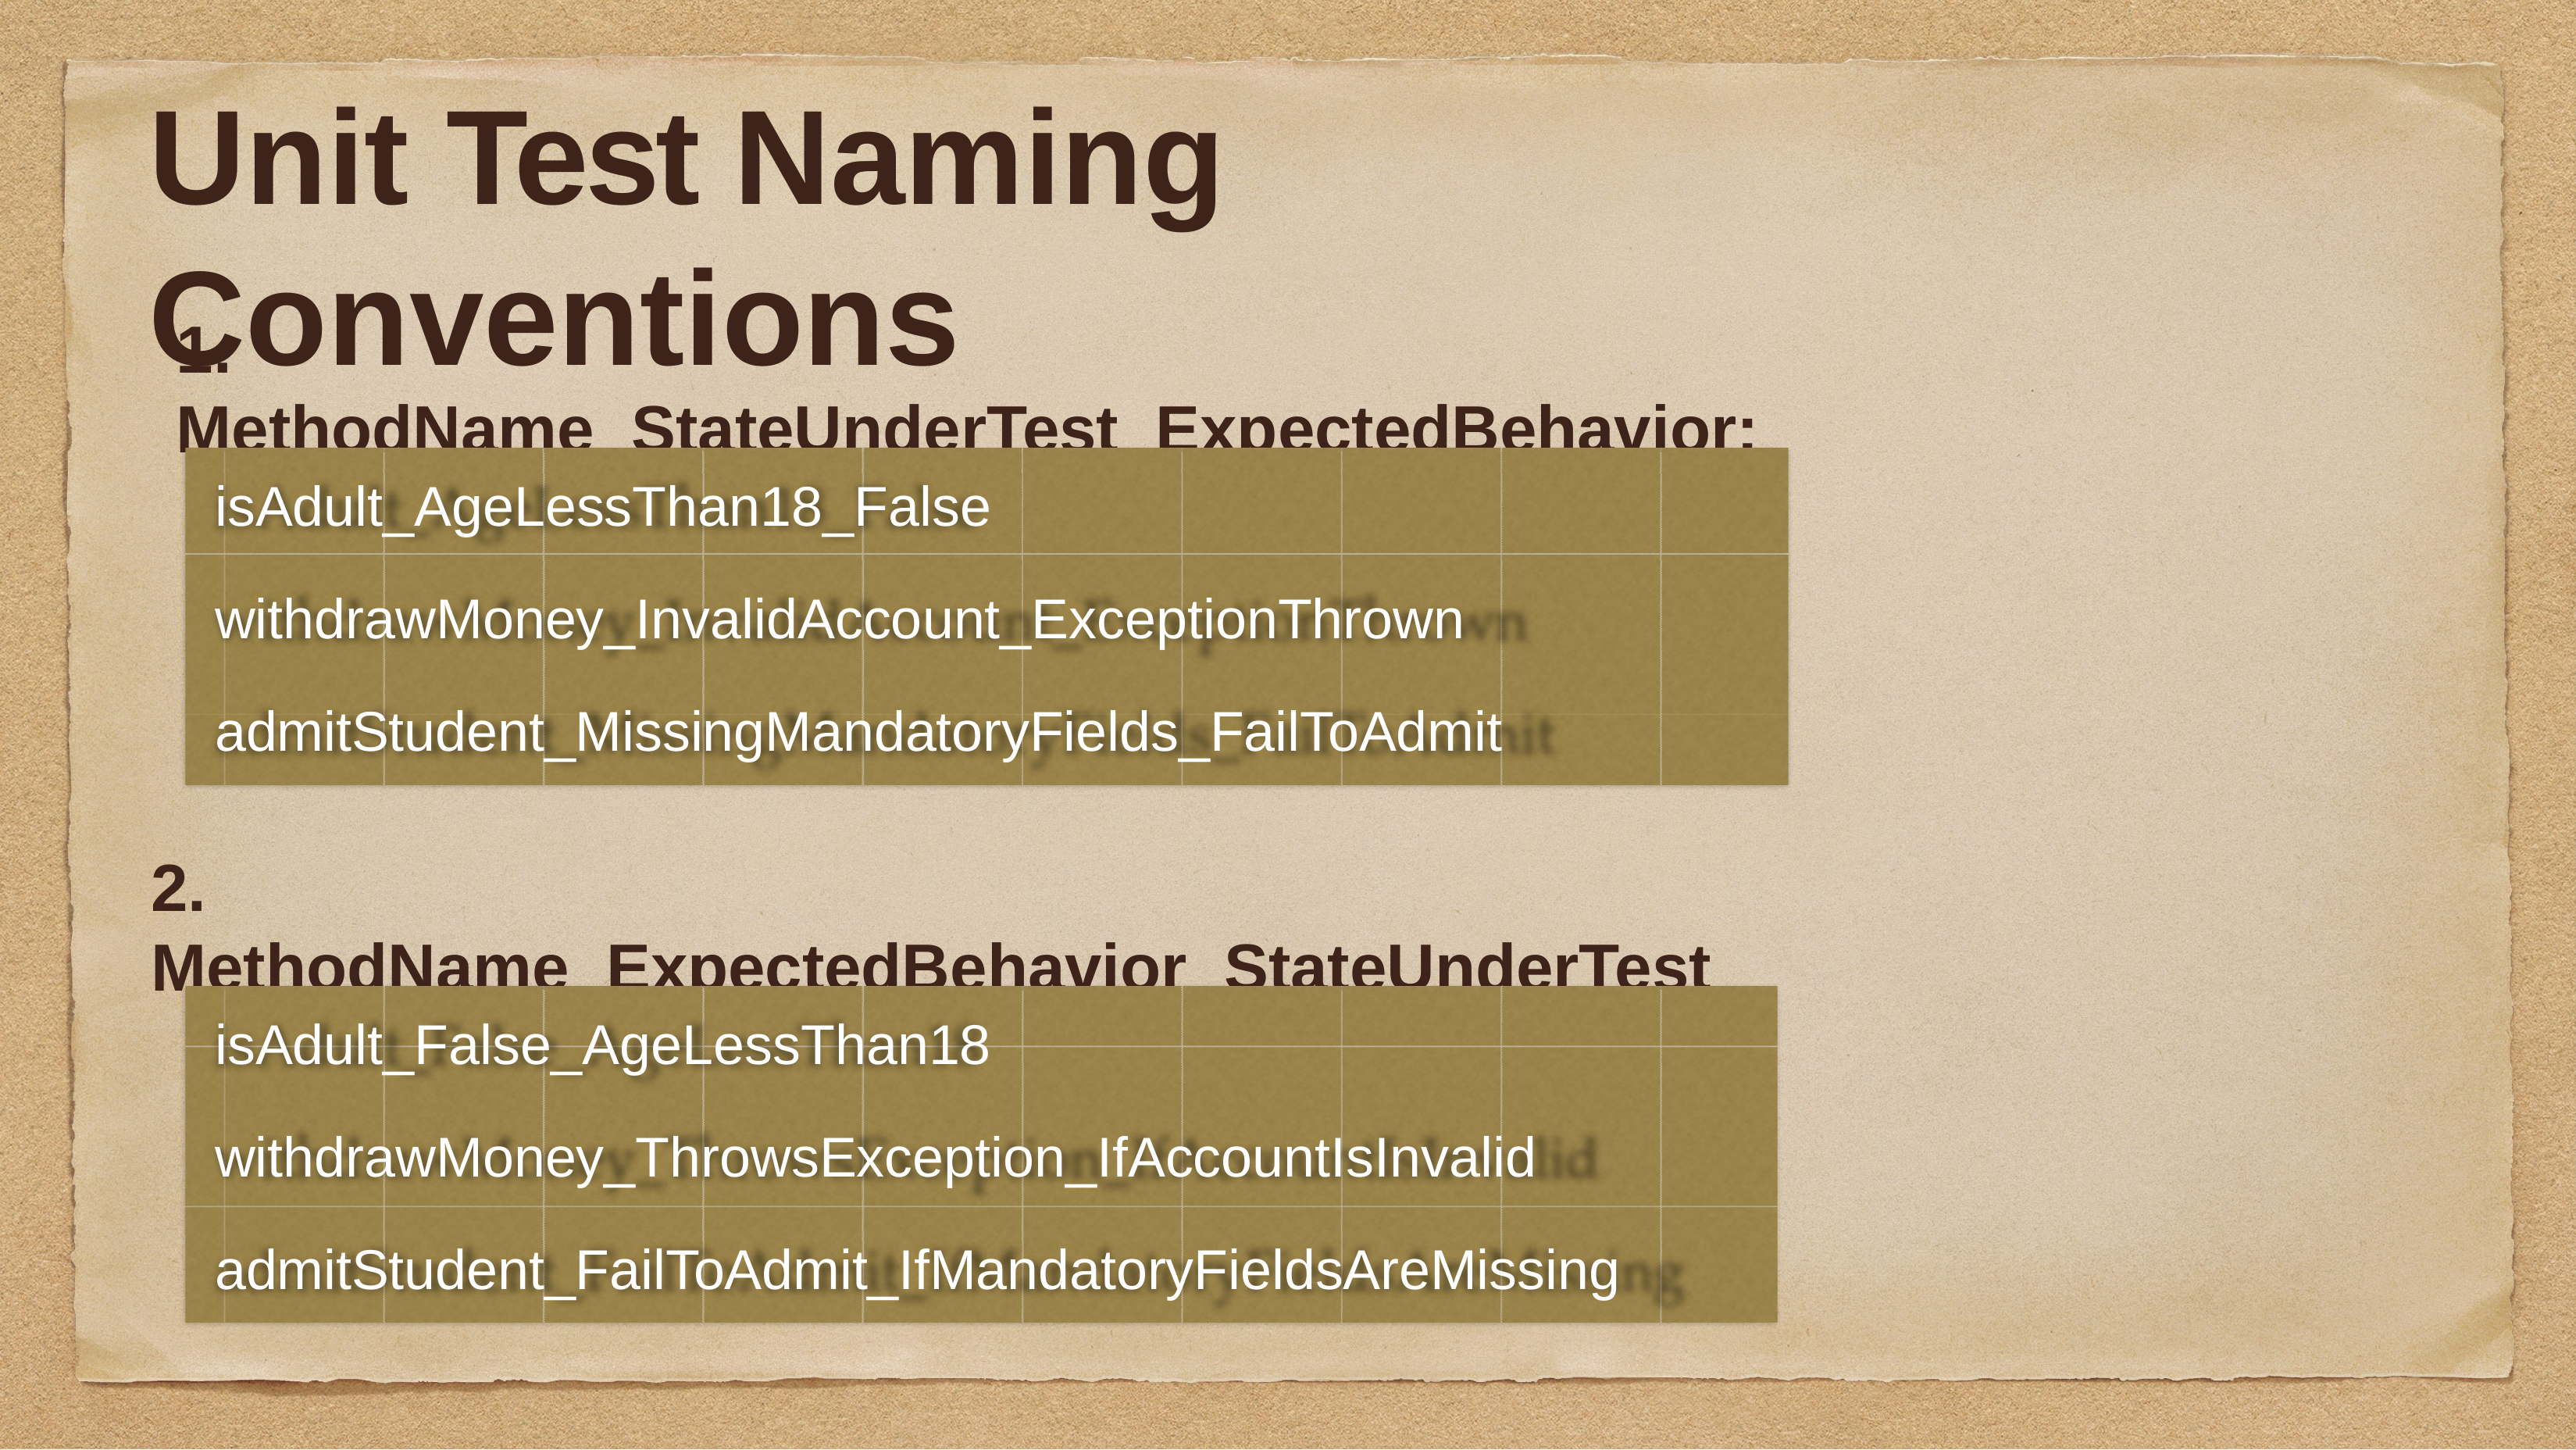

# Unit Test Naming Conventions
1. MethodName_StateUnderTest_ExpectedBehavior:

isAdult_AgeLessThan18_False
withdrawMoney_InvalidAccount_ExceptionThrown  admitStudent_MissingMandatoryFields_FailToAdmit
2. MethodName_ExpectedBehavior_StateUnderTest

isAdult_False_AgeLessThan18
withdrawMoney_ThrowsException_IfAccountIsInvalid  admitStudent_FailToAdmit_IfMandatoryFieldsAreMissing